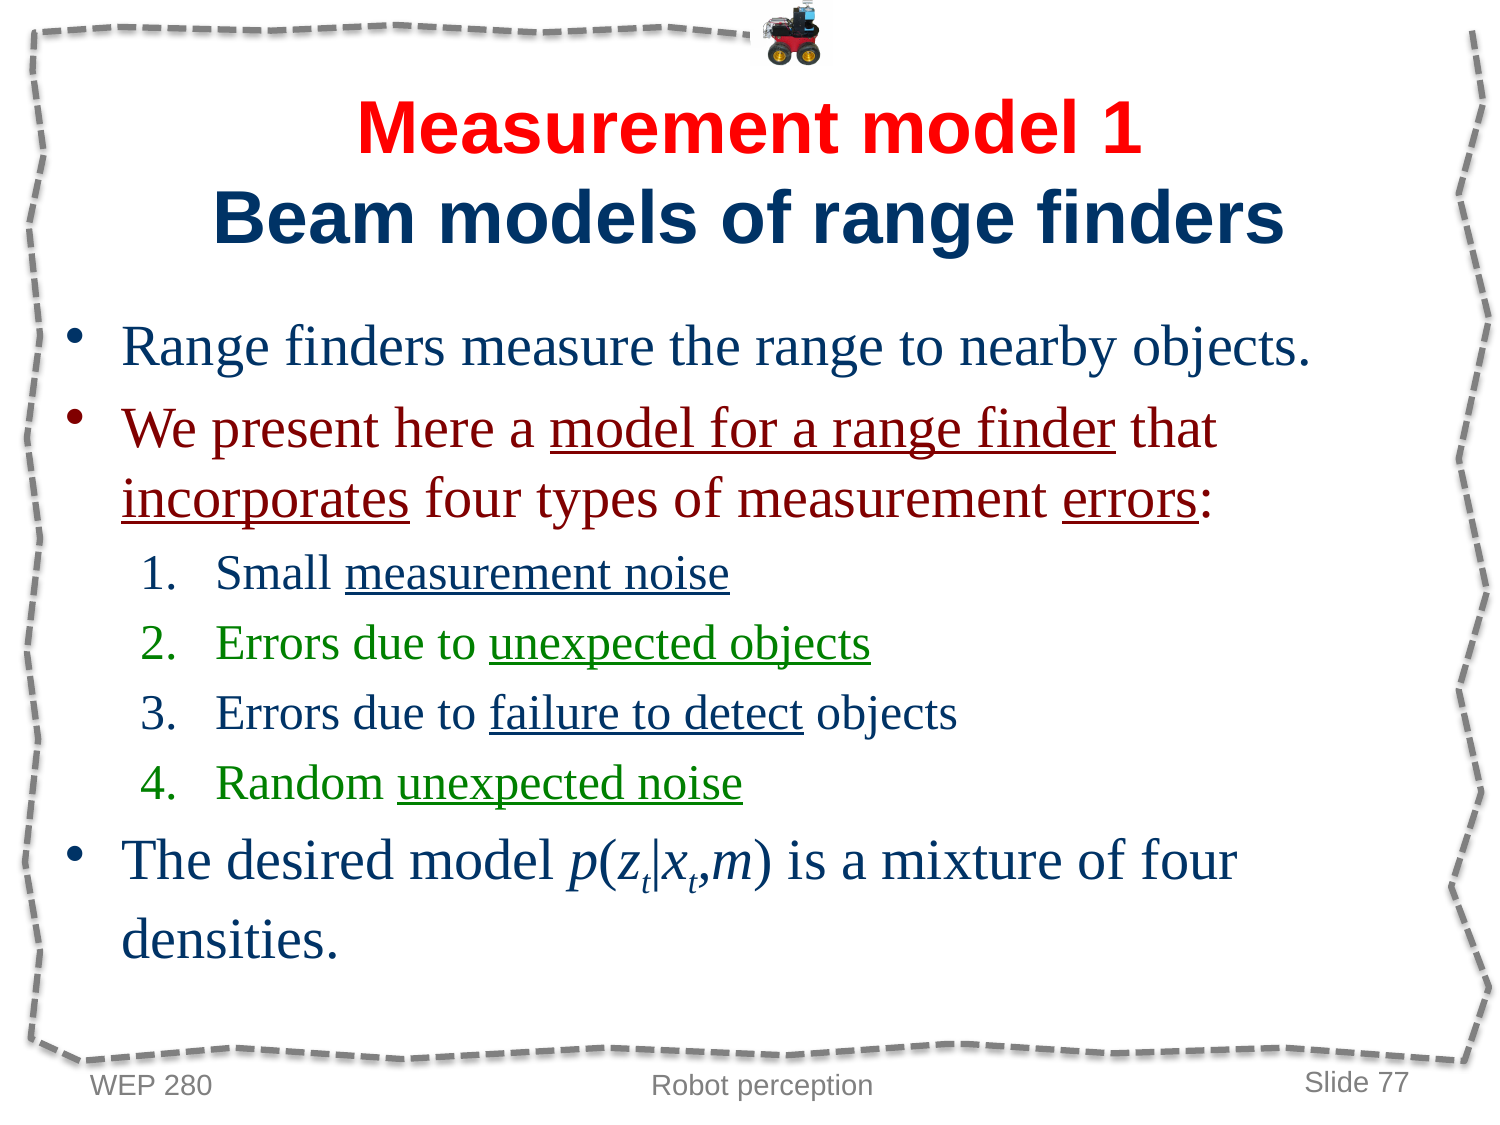

# Measurement model 1 Beam models of range finders
Range finders measure the range to nearby objects.
We present here a model for a range finder that incorporates four types of measurement errors:
Small measurement noise
Errors due to unexpected objects
Errors due to failure to detect objects
Random unexpected noise
The desired model p(zt|xt,m) is a mixture of four densities.
WEP 280
Robot perception
Slide 77